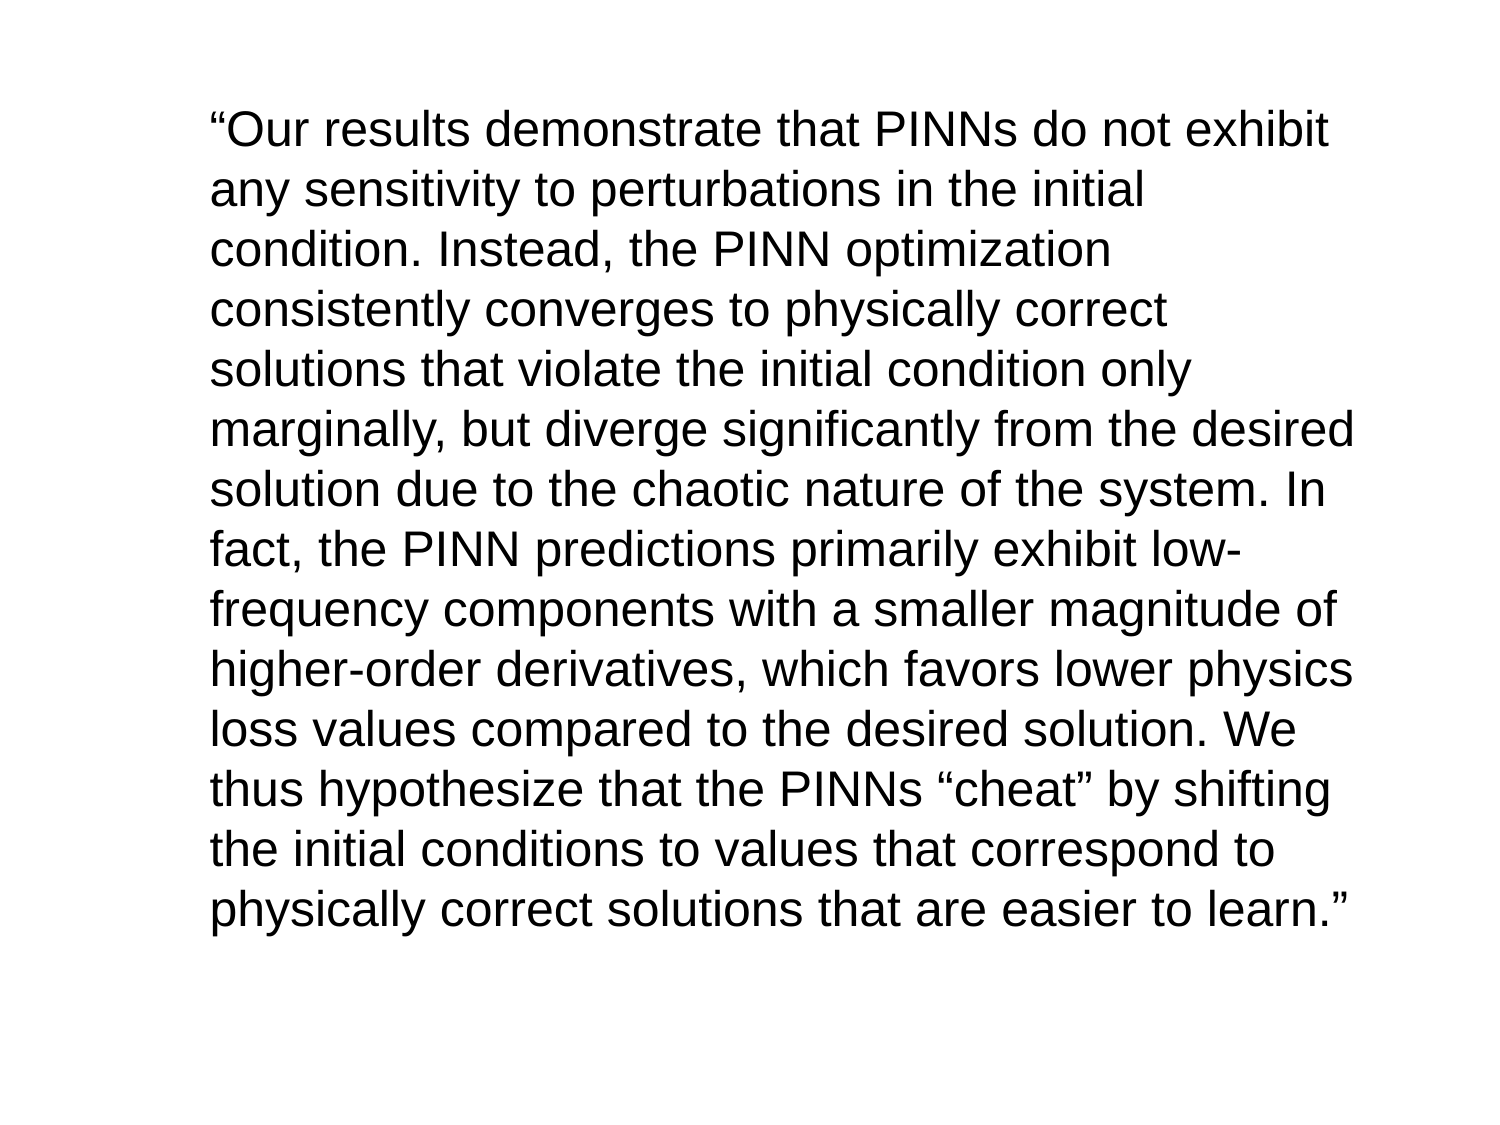

“Our results demonstrate that PINNs do not exhibit any sensitivity to perturbations in the initial condition. Instead, the PINN optimization consistently converges to physically correct solutions that violate the initial condition only marginally, but diverge significantly from the desired solution due to the chaotic nature of the system. In
fact, the PINN predictions primarily exhibit low-frequency components with a smaller magnitude of higher-order derivatives, which favors lower physics loss values compared to the desired solution. We thus hypothesize that the PINNs “cheat” by shifting the initial conditions to values that correspond to physically correct solutions that are easier to learn.”